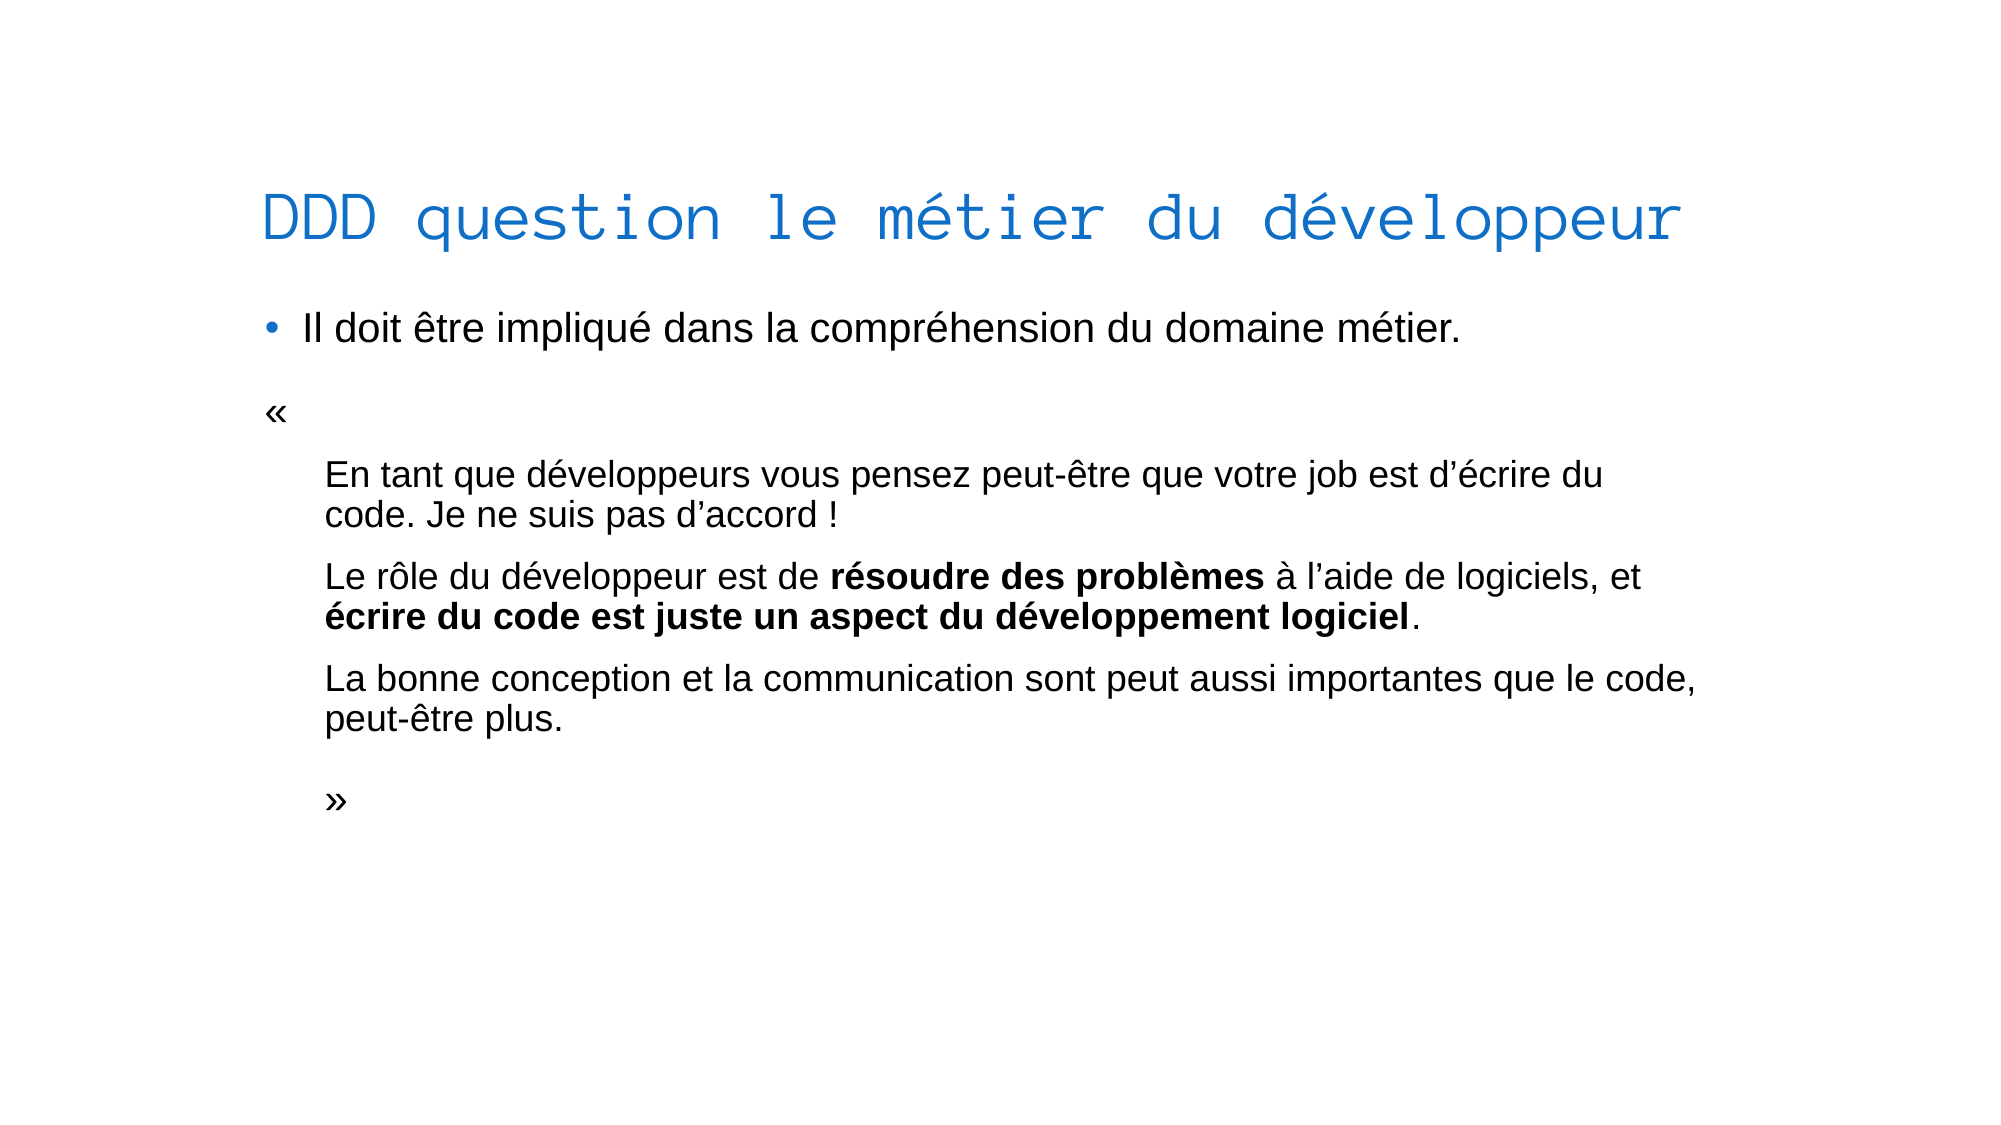

DDD question le métier du développeur
Il doit être impliqué dans la compréhension du domaine métier.
«
En tant que développeurs vous pensez peut-être que votre job est d’écrire du code. Je ne suis pas d’accord !
Le rôle du développeur est de résoudre des problèmes à l’aide de logiciels, et écrire du code est juste un aspect du développement logiciel.
La bonne conception et la communication sont peut aussi importantes que le code, peut-être plus.
»